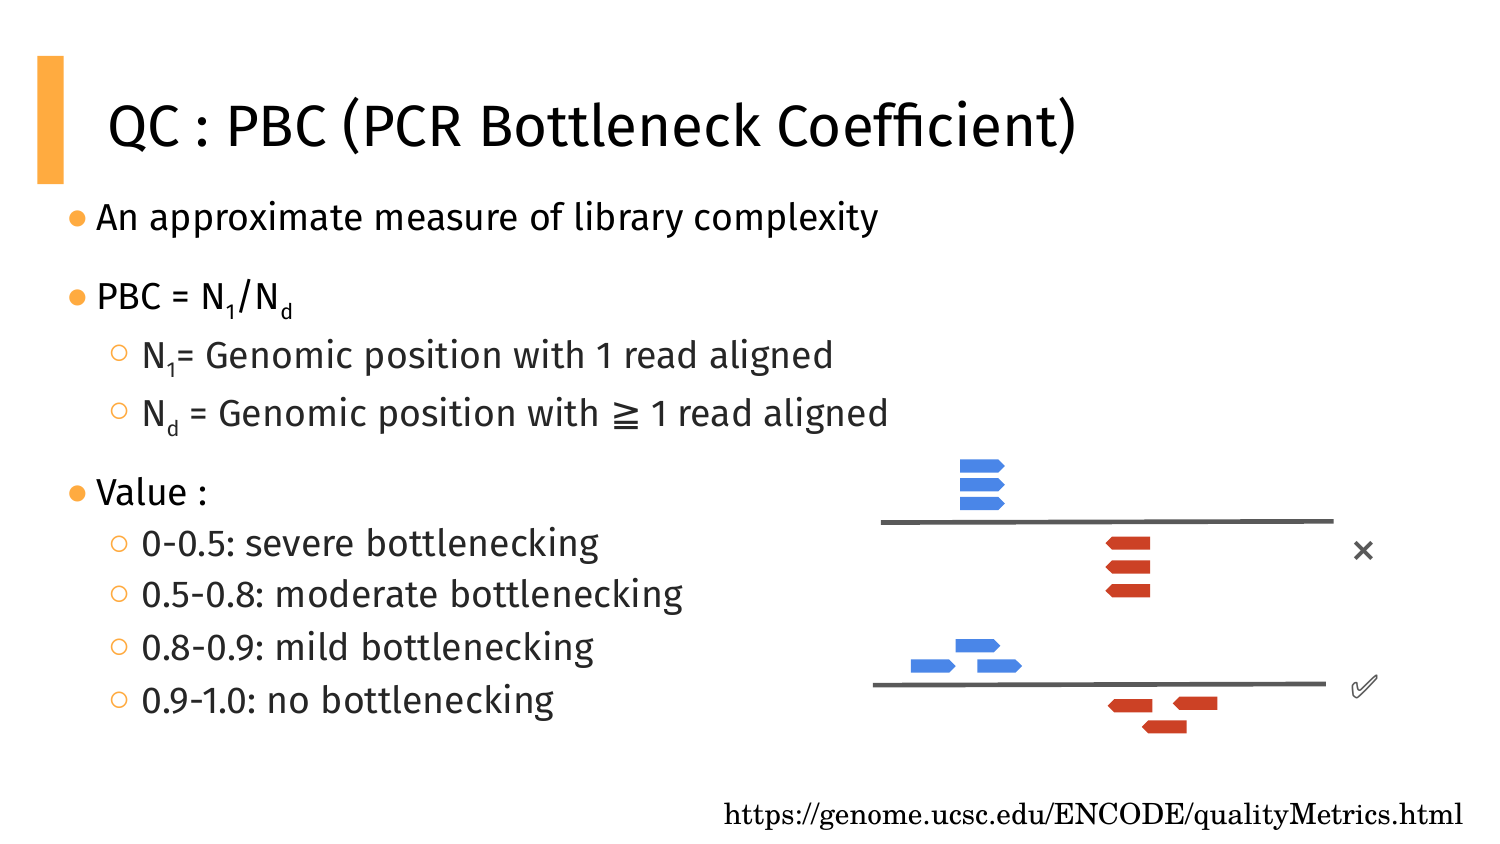

# QC : PBC (PCR Bottleneck Coefficient)
An approximate measure of library complexity
PBC = N1/Nd
N1= Genomic position with 1 read aligned
Nd = Genomic position with ≧ 1 read aligned
Value :
0-0.5: severe bottlenecking
0.5-0.8: moderate bottlenecking
0.8-0.9: mild bottlenecking
0.9-1.0: no bottlenecking

❌

✅

https://genome.ucsc.edu/ENCODE/qualityMetrics.html